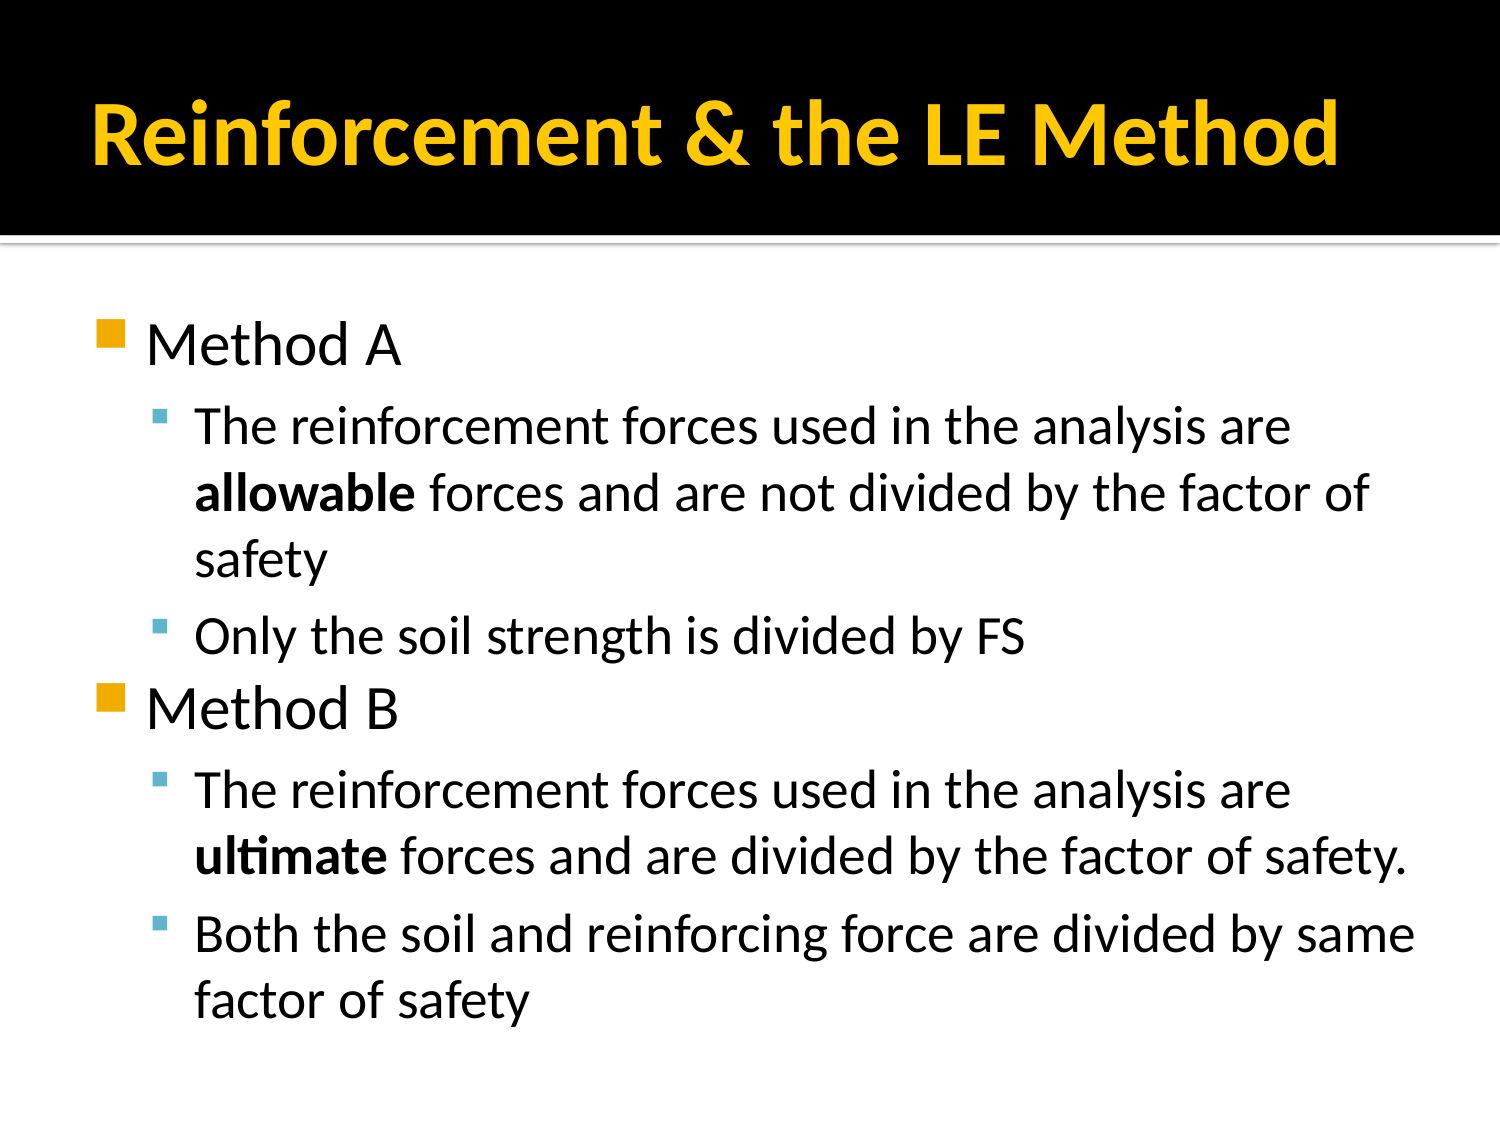

# Reinforcement & the LE Method
Method A
The reinforcement forces used in the analysis are allowable forces and are not divided by the factor of safety
Only the soil strength is divided by FS
Method B
The reinforcement forces used in the analysis are ultimate forces and are divided by the factor of safety.
Both the soil and reinforcing force are divided by same factor of safety